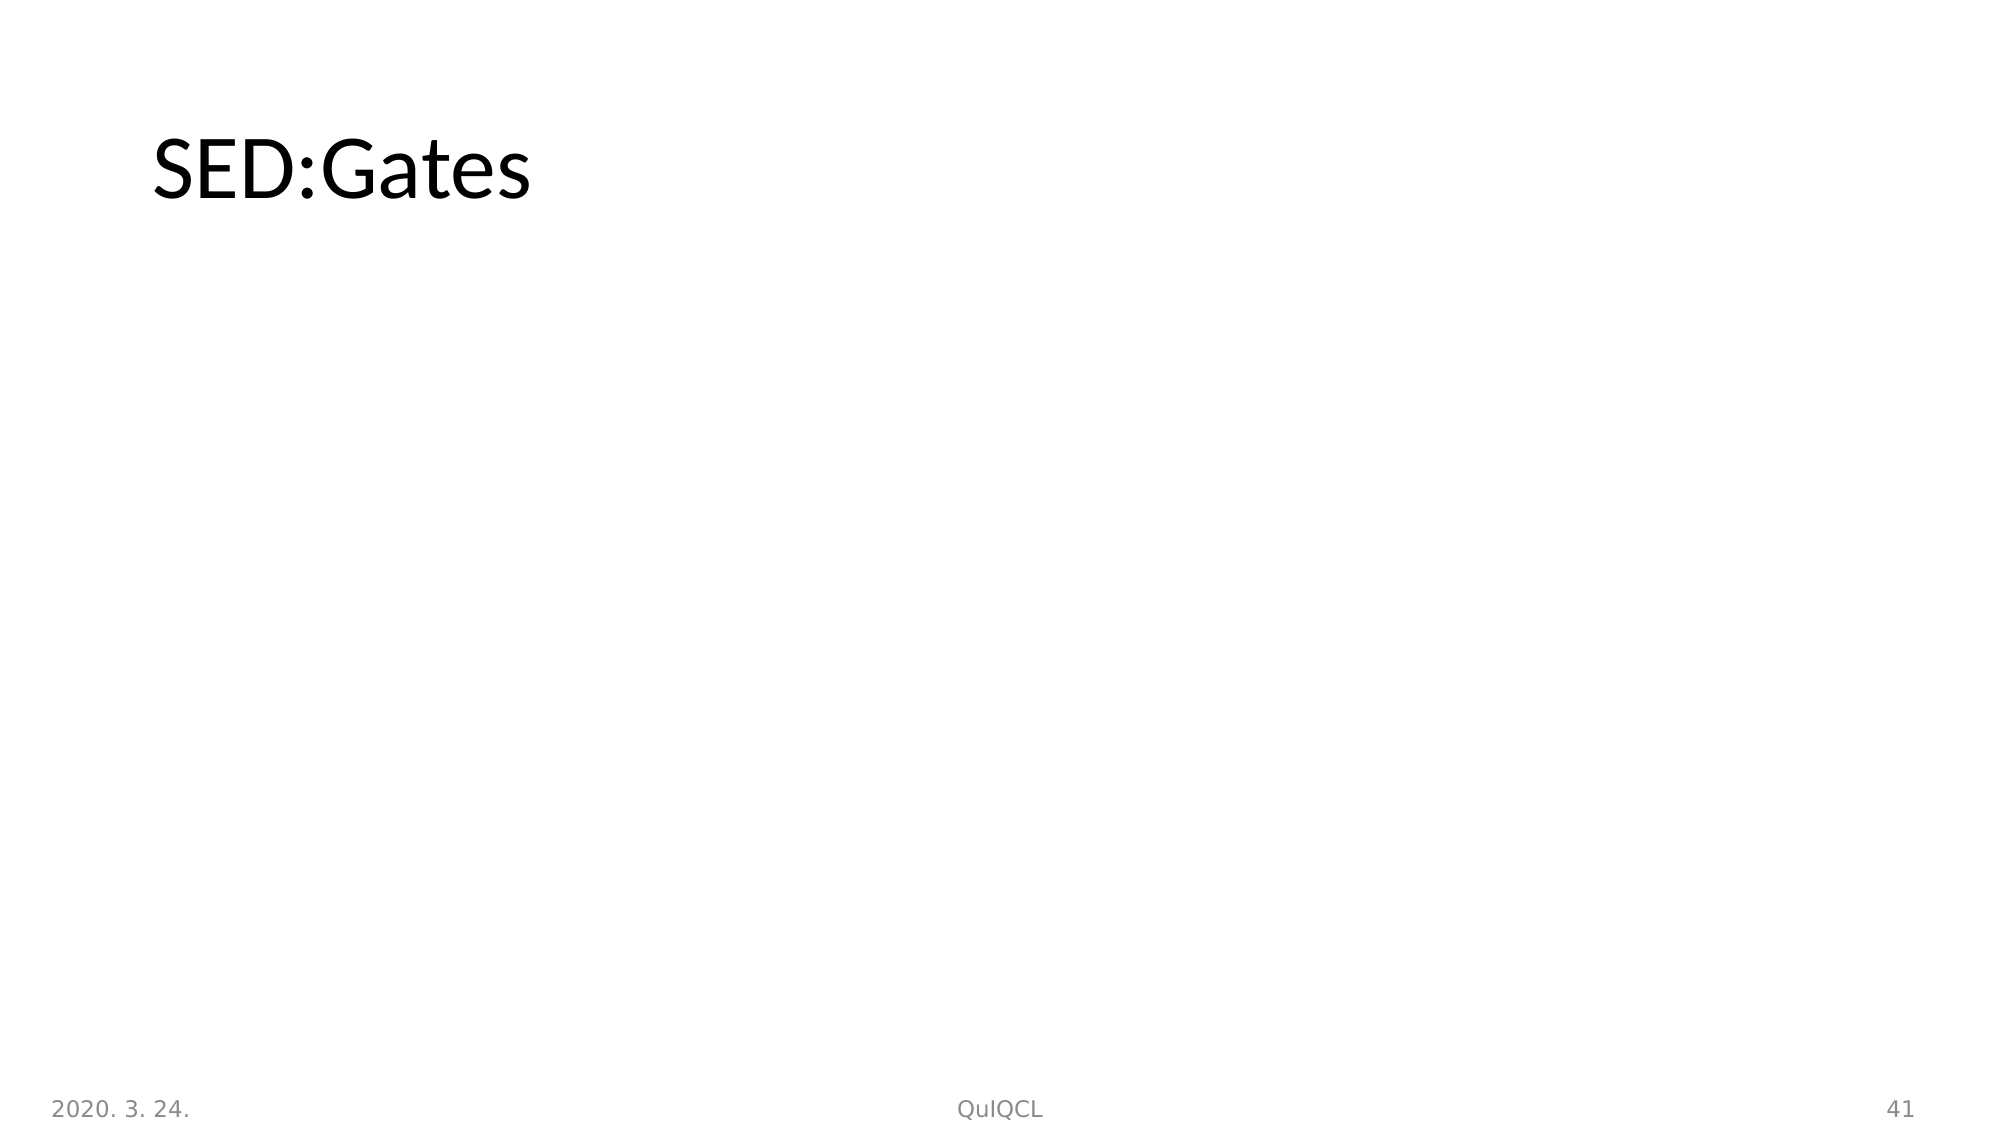

# SED:Gates
2020. 3. 24.
QuIQCL
41